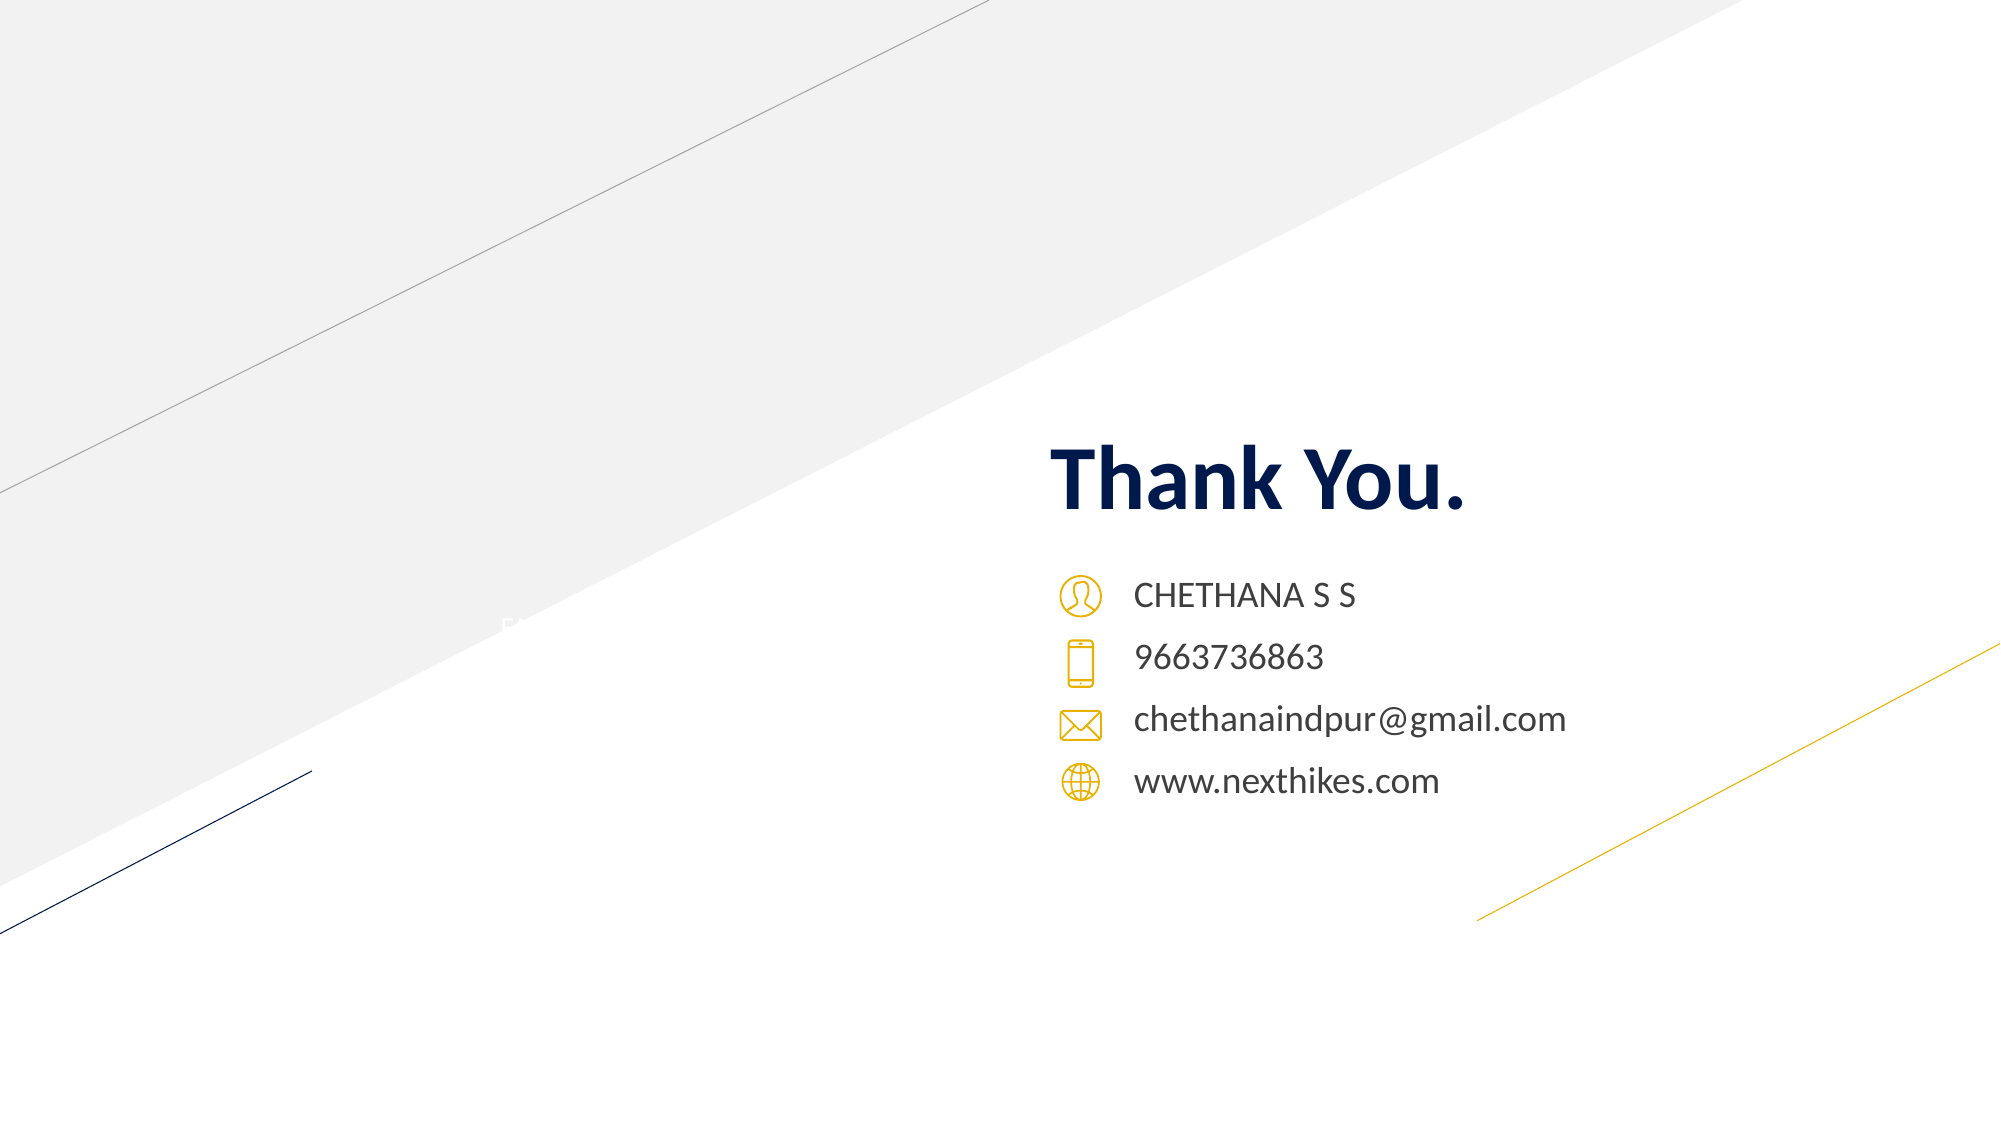

# Thank You.

FABRIKAM RESIDENCES
CHETHANA S S
9663736863
chethanaindpur@gmail.com
www.nexthikes.com